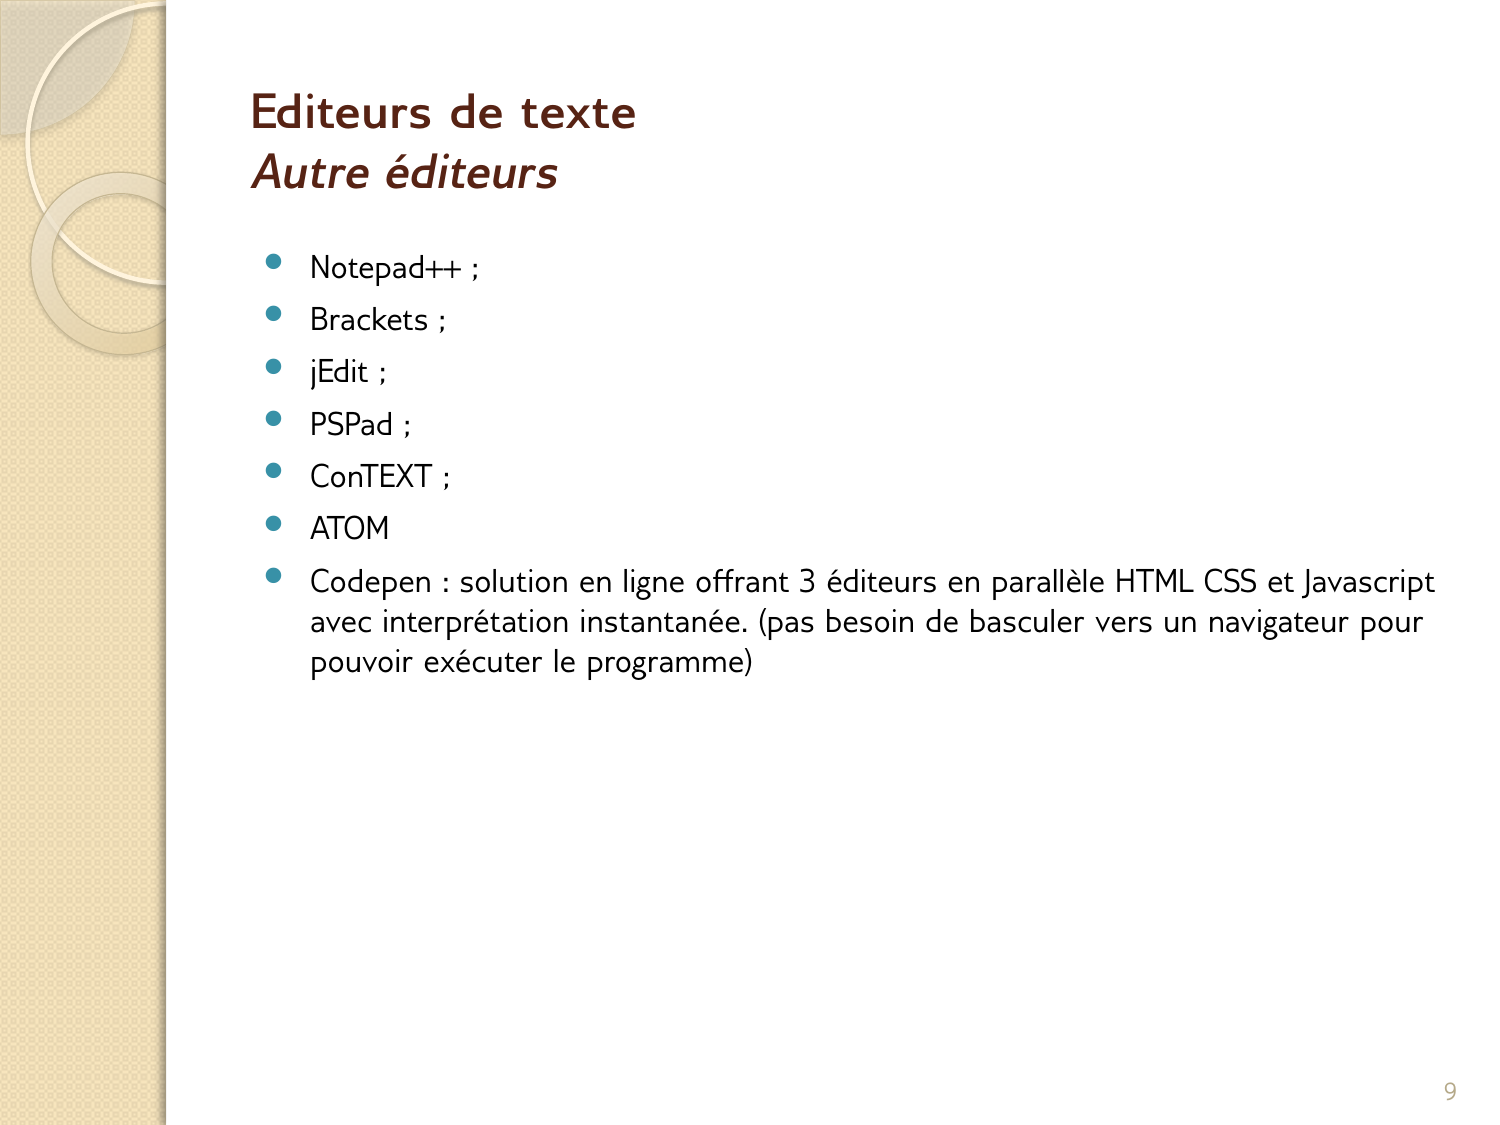

# Editeurs de texte Autre éditeurs
Notepad++ ;
Brackets ;
jEdit ;
PSPad ;
ConTEXT ;
ATOM
Codepen : solution en ligne offrant 3 éditeurs en parallèle HTML CSS et Javascript avec interprétation instantanée. (pas besoin de basculer vers un navigateur pour pouvoir exécuter le programme)

9